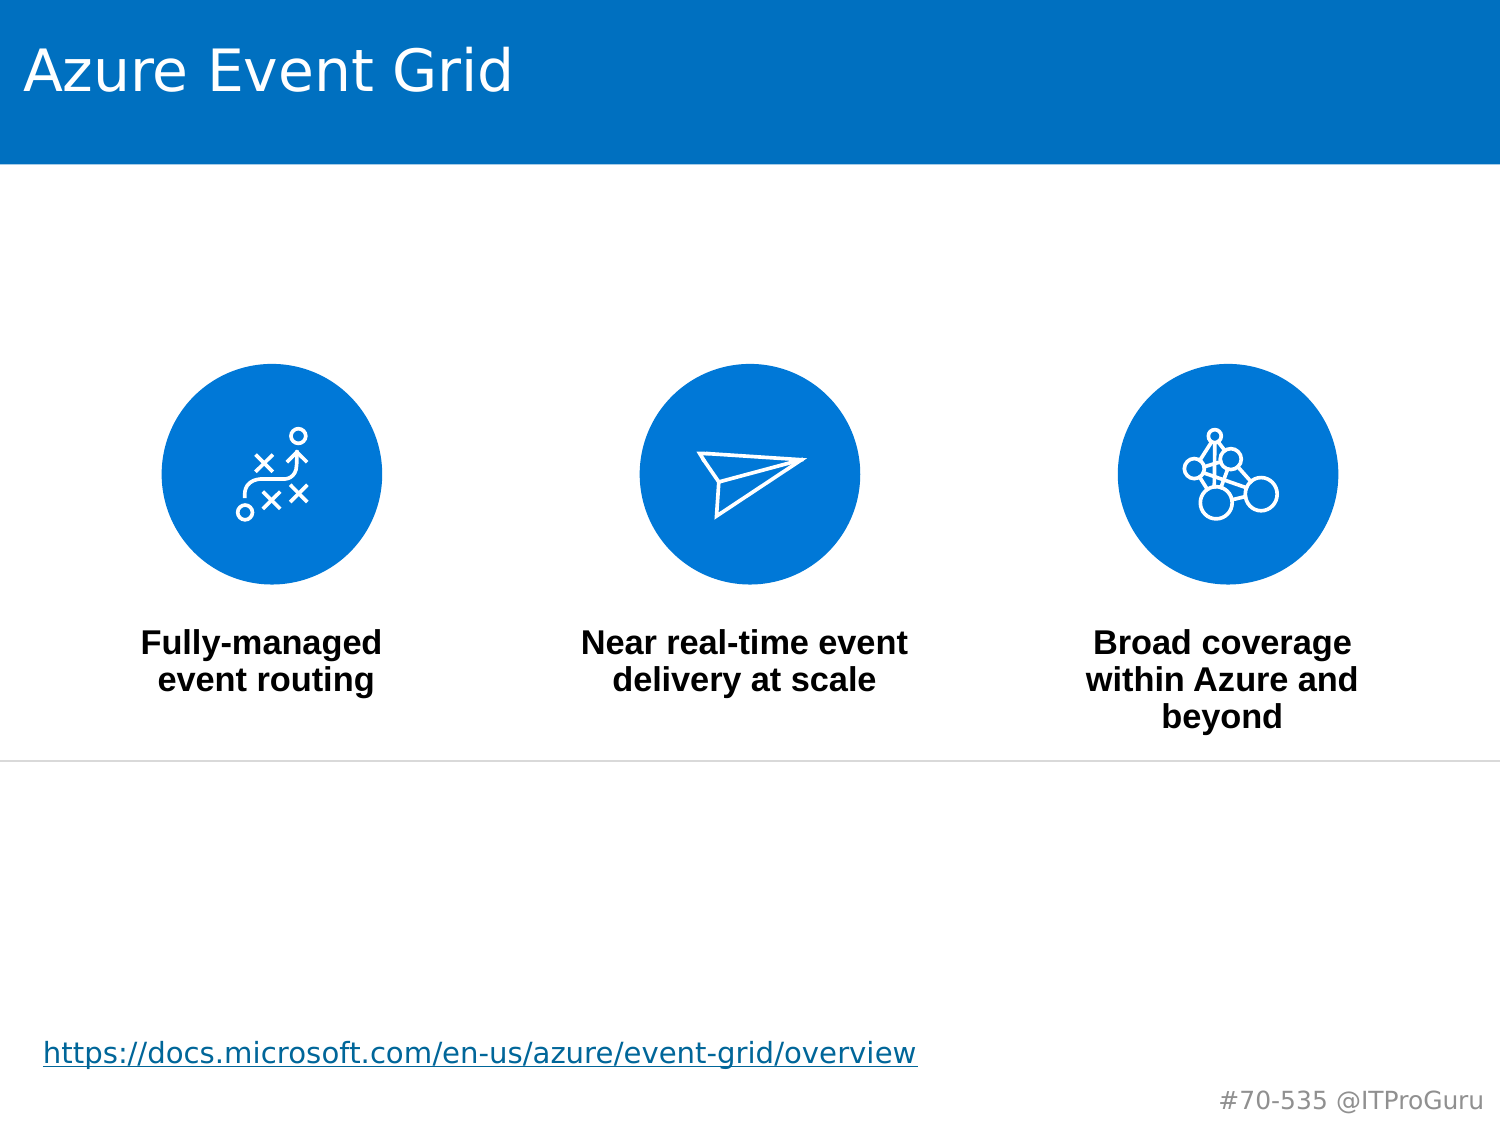

# Azure Event Grid

Fully-managed
event routing
Near real-time event delivery at scale
Broad coverage within Azure and beyond
Backbone of event-driven computing
https://docs.microsoft.com/en-us/azure/event-grid/overview